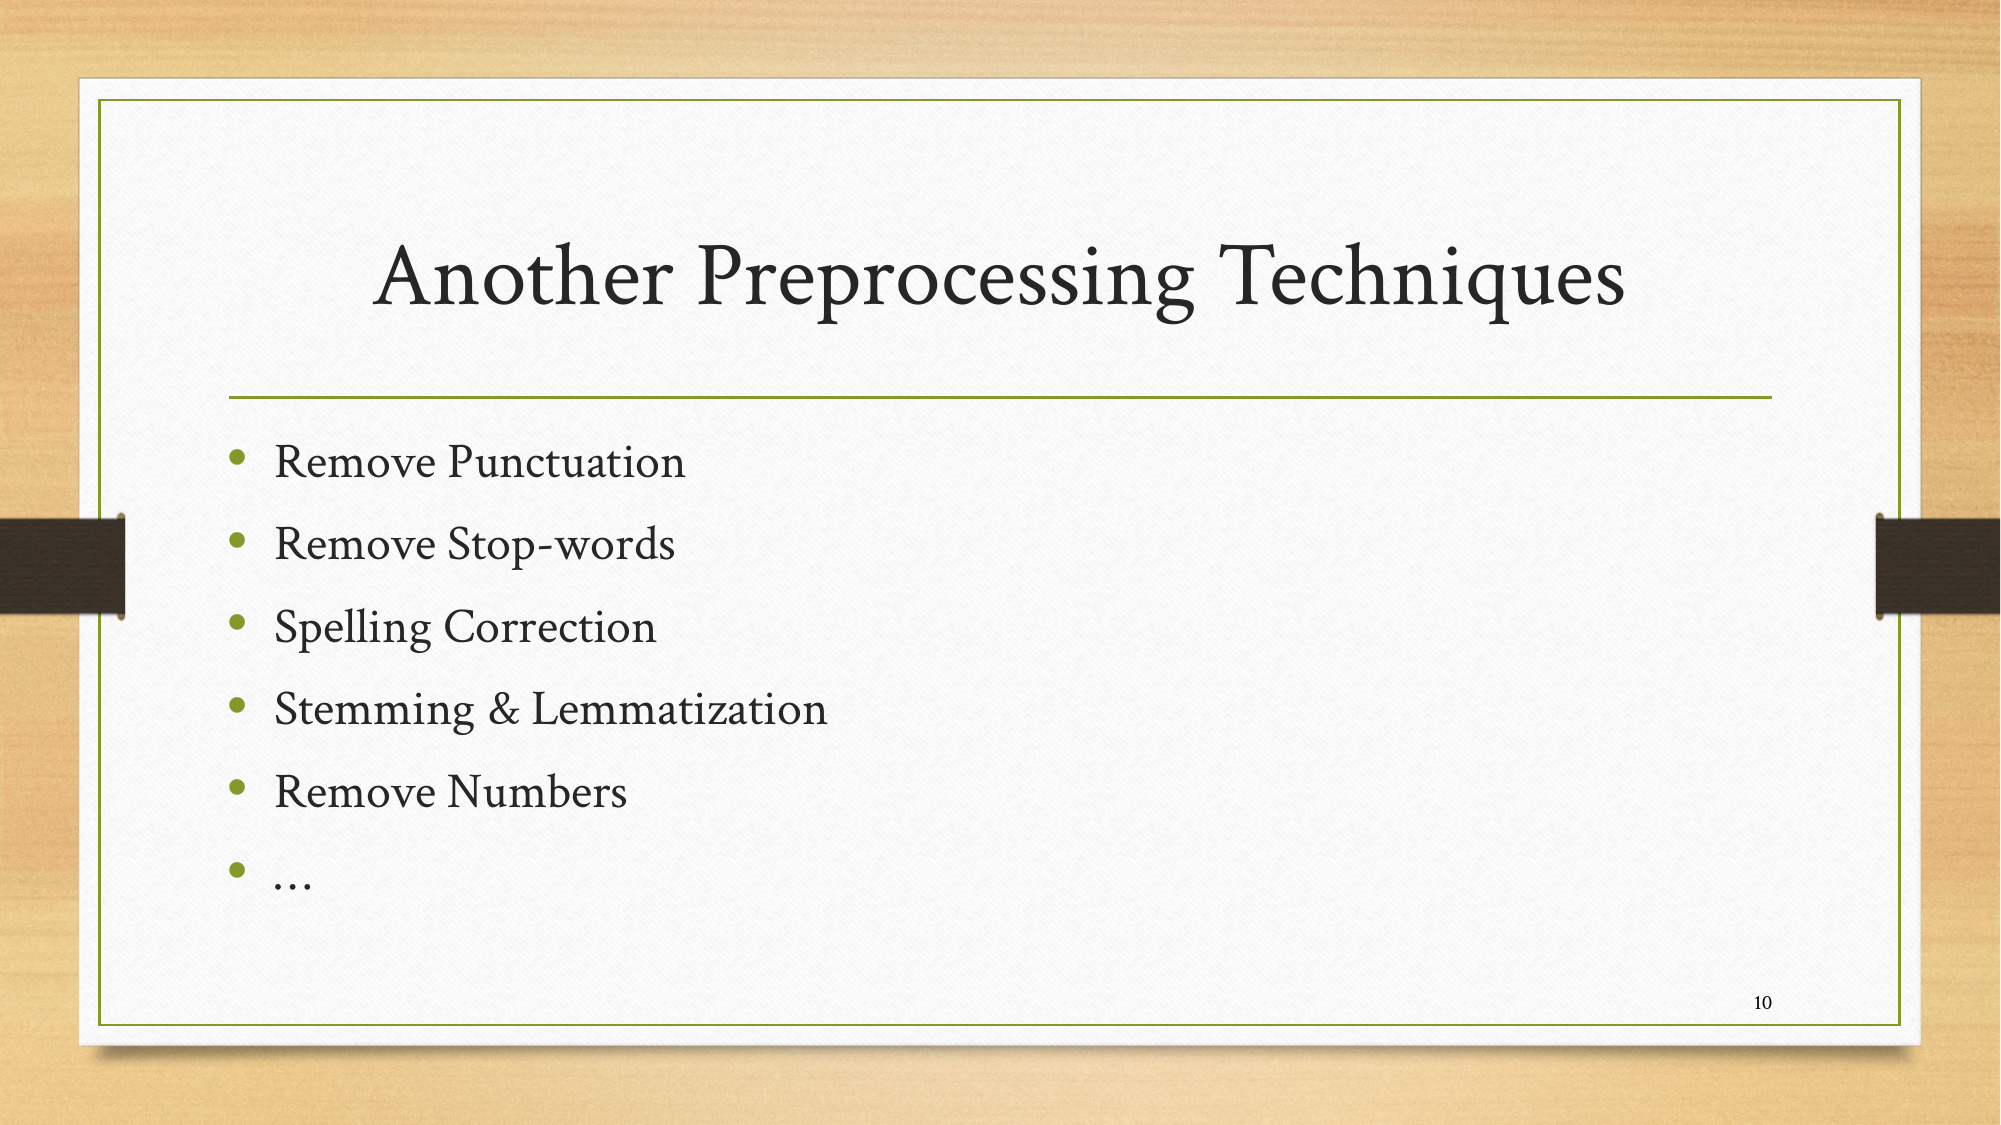

# Another Preprocessing Techniques
Remove Punctuation
Remove Stop-words
Spelling Correction
Stemming & Lemmatization
Remove Numbers
…

10